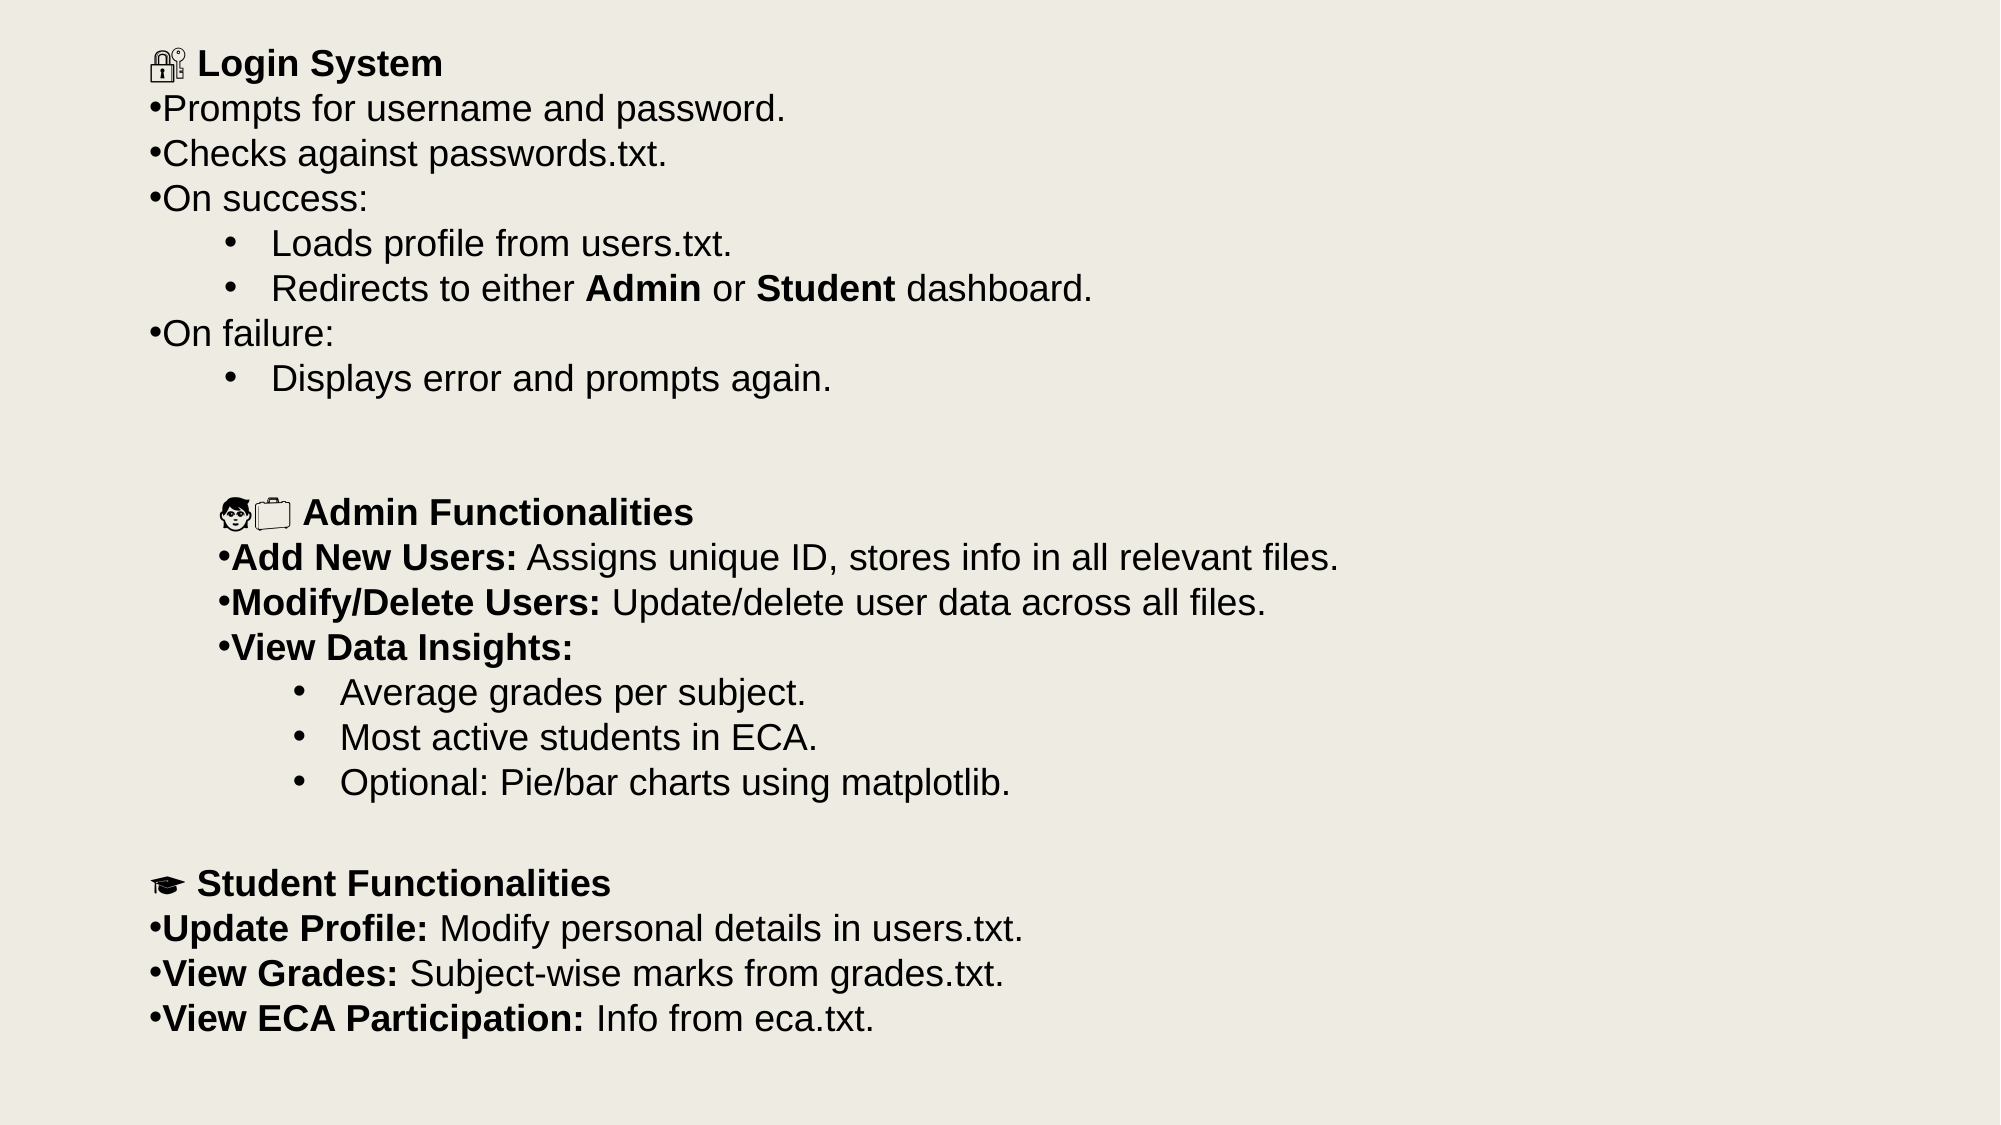

🔐 Login System
Prompts for username and password.
Checks against passwords.txt.
On success:
Loads profile from users.txt.
Redirects to either Admin or Student dashboard.
On failure:
Displays error and prompts again.
🧑‍💼 Admin Functionalities
Add New Users: Assigns unique ID, stores info in all relevant files.
Modify/Delete Users: Update/delete user data across all files.
View Data Insights:
Average grades per subject.
Most active students in ECA.
Optional: Pie/bar charts using matplotlib.

🎓 Student Functionalities
Update Profile: Modify personal details in users.txt.
View Grades: Subject-wise marks from grades.txt.
View ECA Participation: Info from eca.txt.